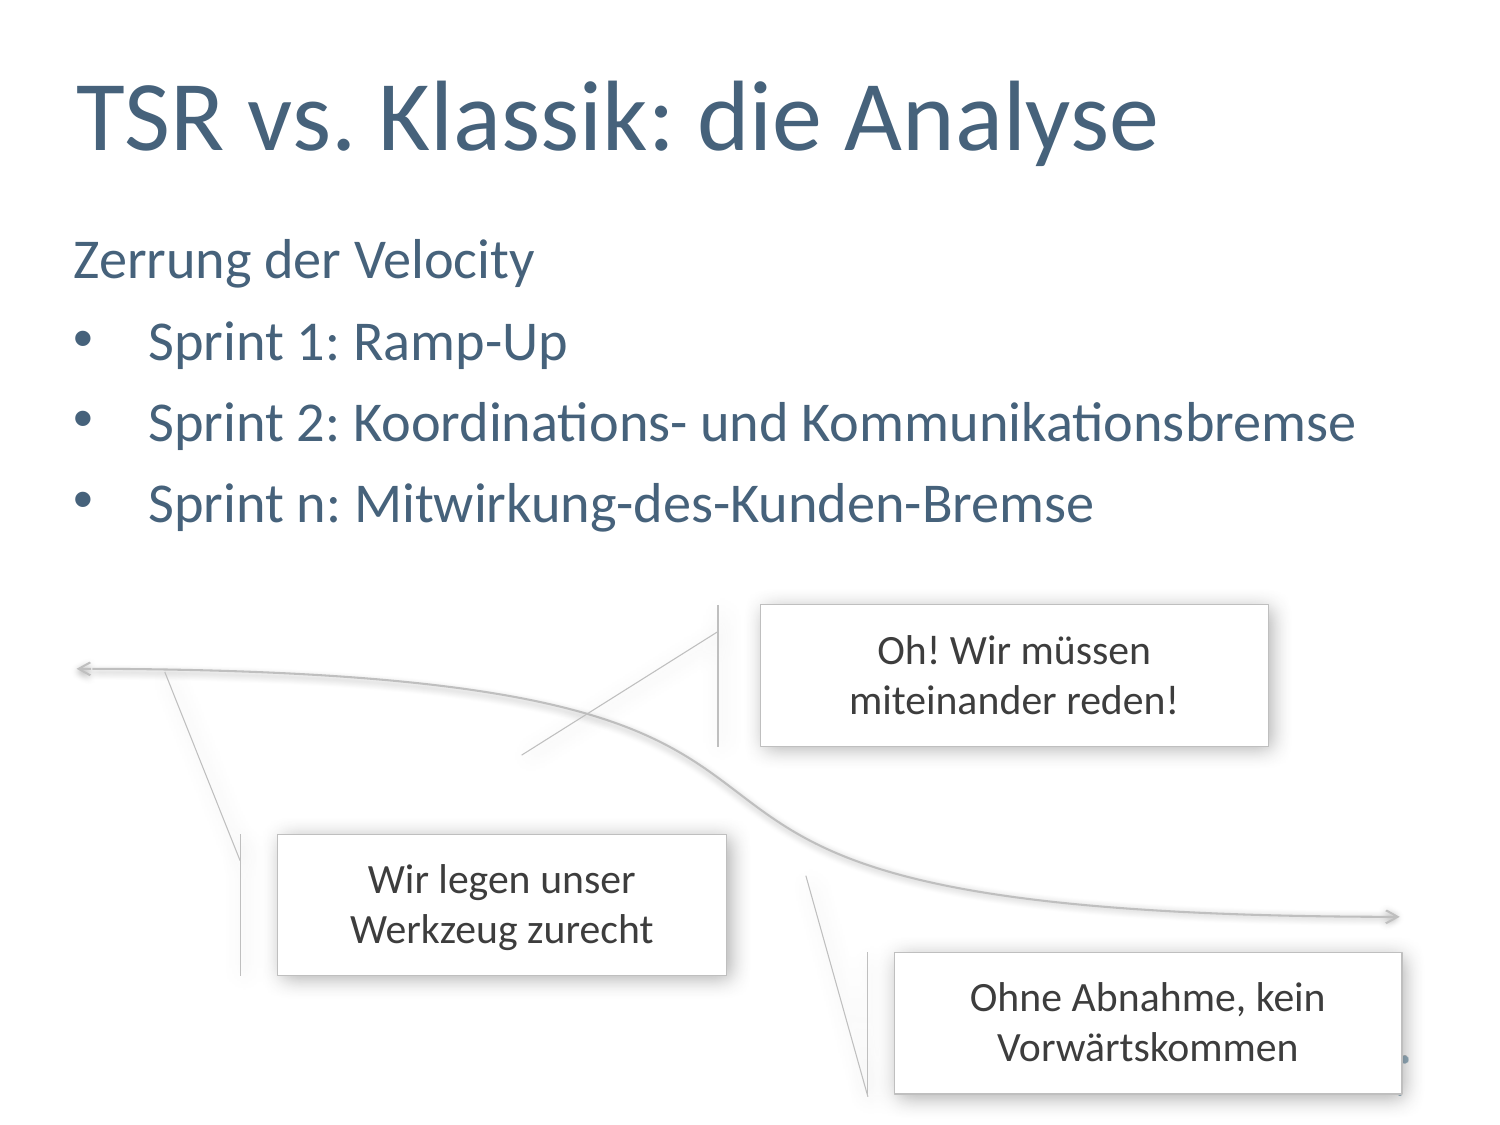

# TSR vs. Klassik: die Analyse

Zerrung der Velocity
Sprint 1: Ramp-Up
Sprint 2: Koordinations- und Kommunikationsbremse
Sprint n: Mitwirkung-des-Kunden-Bremse

Oh! Wir müssen miteinander reden!
Wir legen unser Werkzeug zurecht
Ohne Abnahme, kein Vorwärtskommen